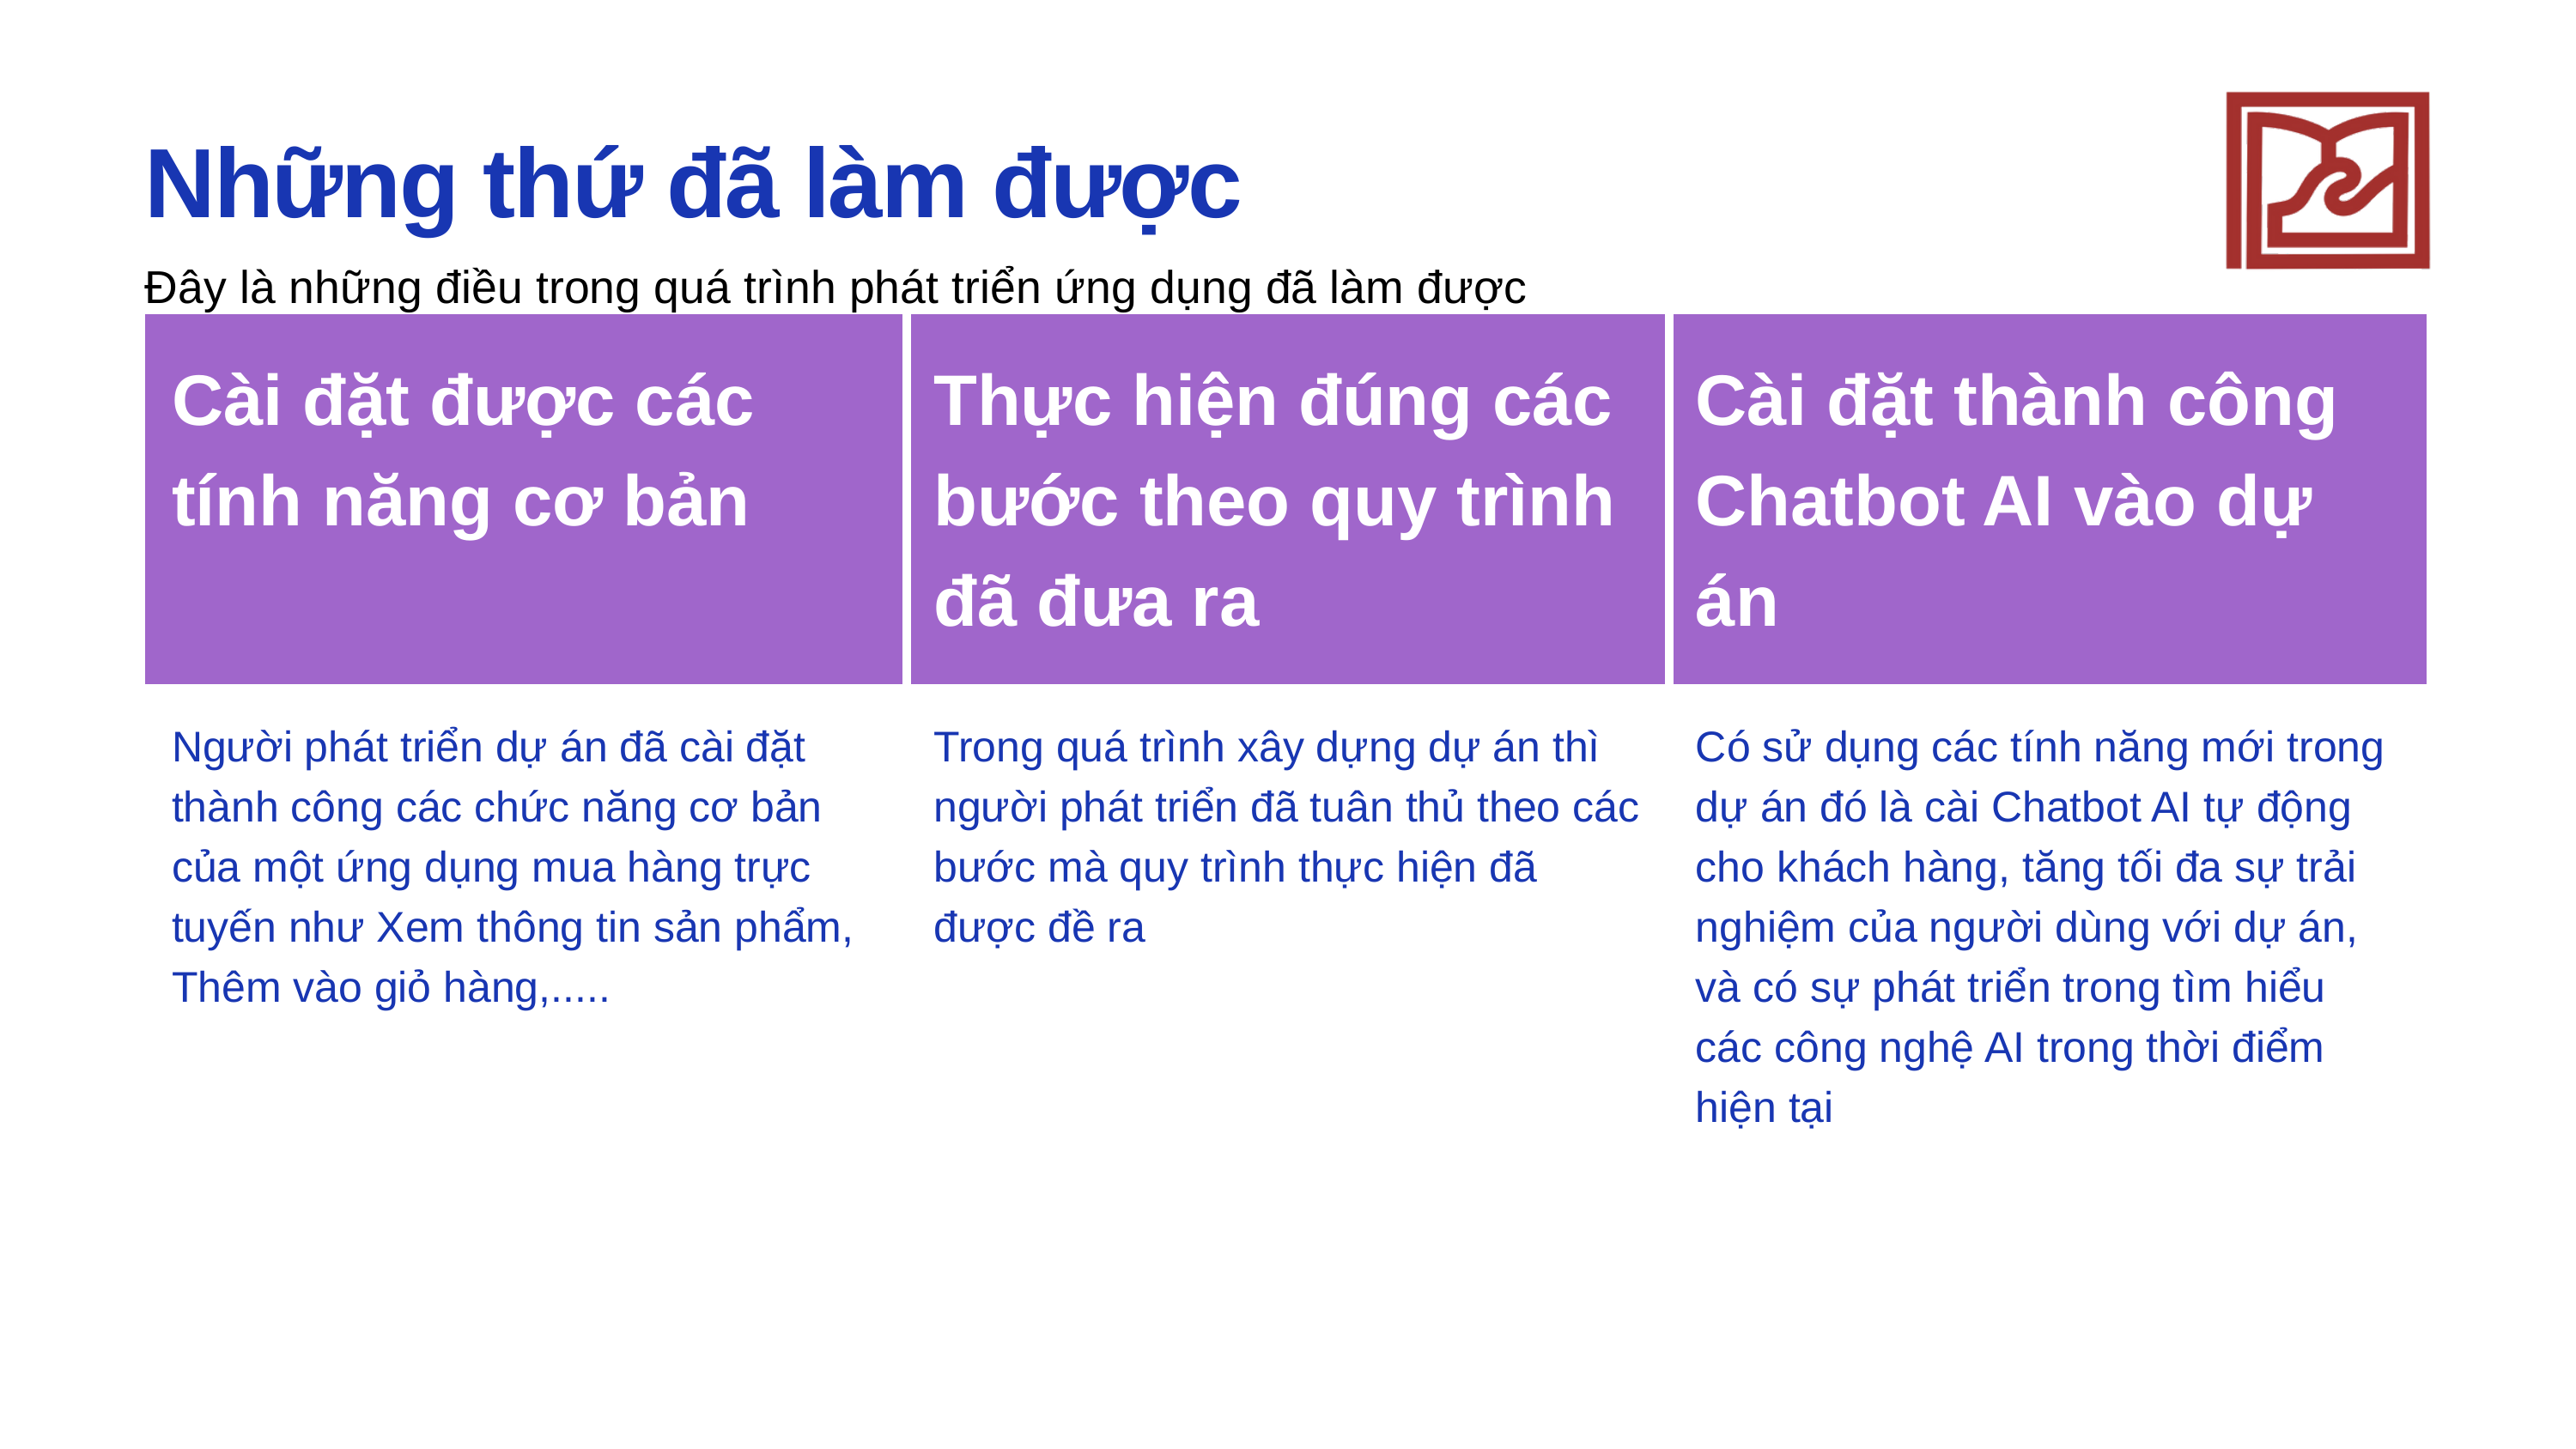

Những thứ đã làm được
Đây là những điều trong quá trình phát triển ứng dụng đã làm được
| Cài đặt được các tính năng cơ bản | Thực hiện đúng các bước theo quy trình đã đưa ra | Cài đặt thành công Chatbot AI vào dự án |
| --- | --- | --- |
| Người phát triển dự án đã cài đặt thành công các chức năng cơ bản của một ứng dụng mua hàng trực tuyến như Xem thông tin sản phẩm, Thêm vào giỏ hàng,..... | Trong quá trình xây dựng dự án thì người phát triển đã tuân thủ theo các bước mà quy trình thực hiện đã được đề ra | Có sử dụng các tính năng mới trong dự án đó là cài Chatbot AI tự động cho khách hàng, tăng tối đa sự trải nghiệm của người dùng với dự án, và có sự phát triển trong tìm hiểu các công nghệ AI trong thời điểm hiện tại |